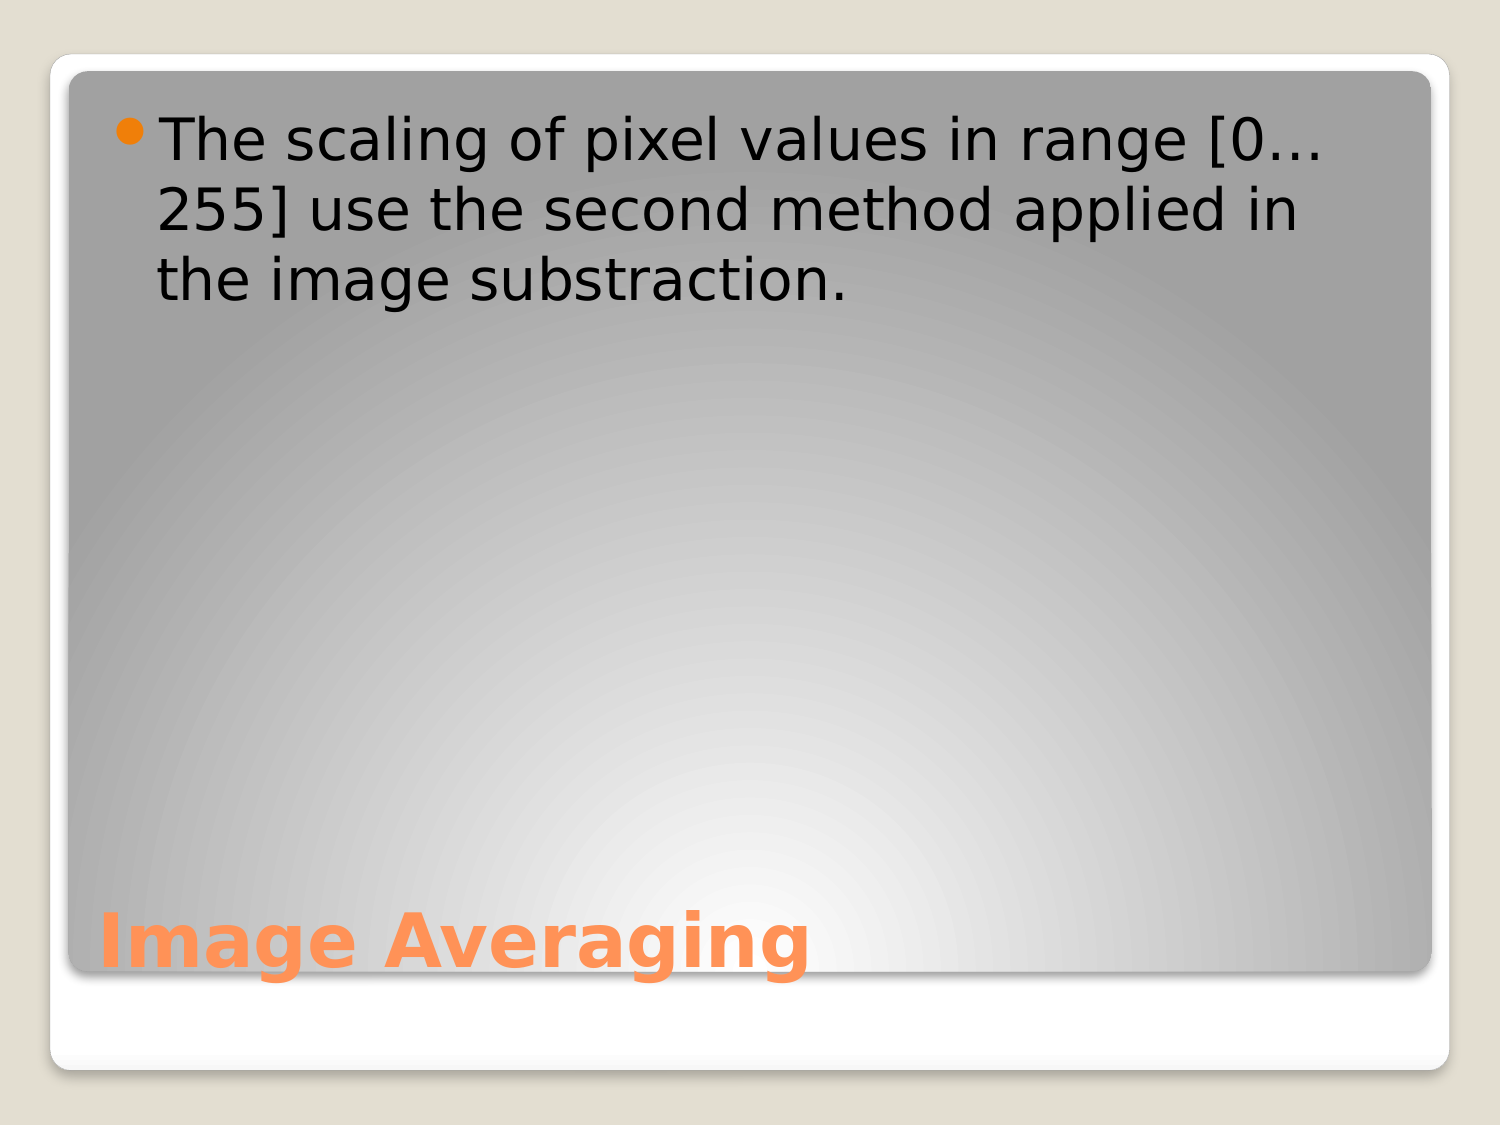

The scaling of pixel values in range [0…255] use the second method applied in the image substraction.
# Image Averaging